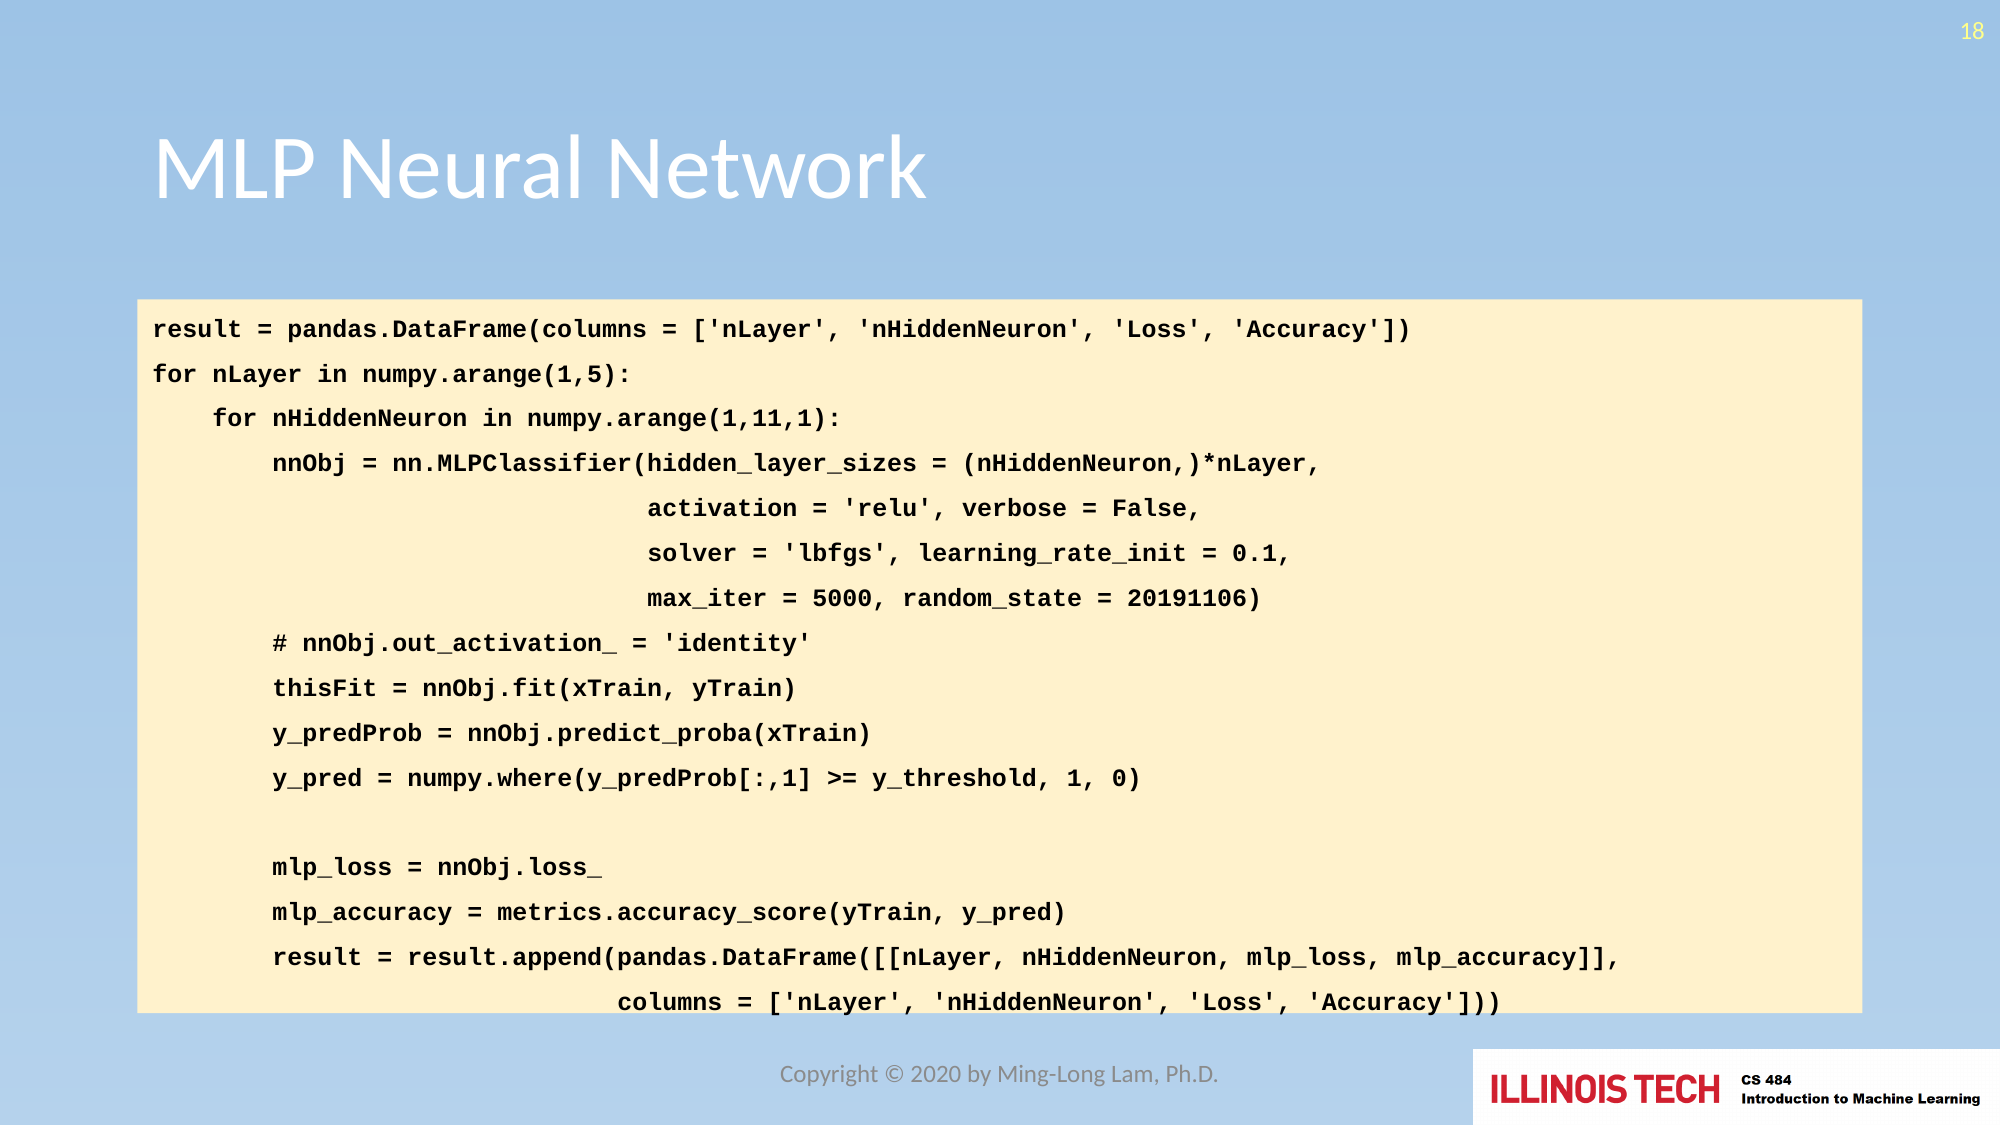

18
# MLP Neural Network
result = pandas.DataFrame(columns = ['nLayer', 'nHiddenNeuron', 'Loss', 'Accuracy'])
for nLayer in numpy.arange(1,5):
    for nHiddenNeuron in numpy.arange(1,11,1):
        nnObj = nn.MLPClassifier(hidden_layer_sizes = (nHiddenNeuron,)*nLayer,
                                 activation = 'relu', verbose = False,
                                 solver = 'lbfgs', learning_rate_init = 0.1,
                                 max_iter = 5000, random_state = 20191106)
        # nnObj.out_activation_ = 'identity'
        thisFit = nnObj.fit(xTrain, yTrain)
        y_predProb = nnObj.predict_proba(xTrain)
        y_pred = numpy.where(y_predProb[:,1] >= y_threshold, 1, 0)

        mlp_loss = nnObj.loss_
        mlp_accuracy = metrics.accuracy_score(yTrain, y_pred)
        result = result.append(pandas.DataFrame([[nLayer, nHiddenNeuron, mlp_loss, mlp_accuracy]],
                               columns = ['nLayer', 'nHiddenNeuron', 'Loss', 'Accuracy']))
Copyright © 2020 by Ming-Long Lam, Ph.D.